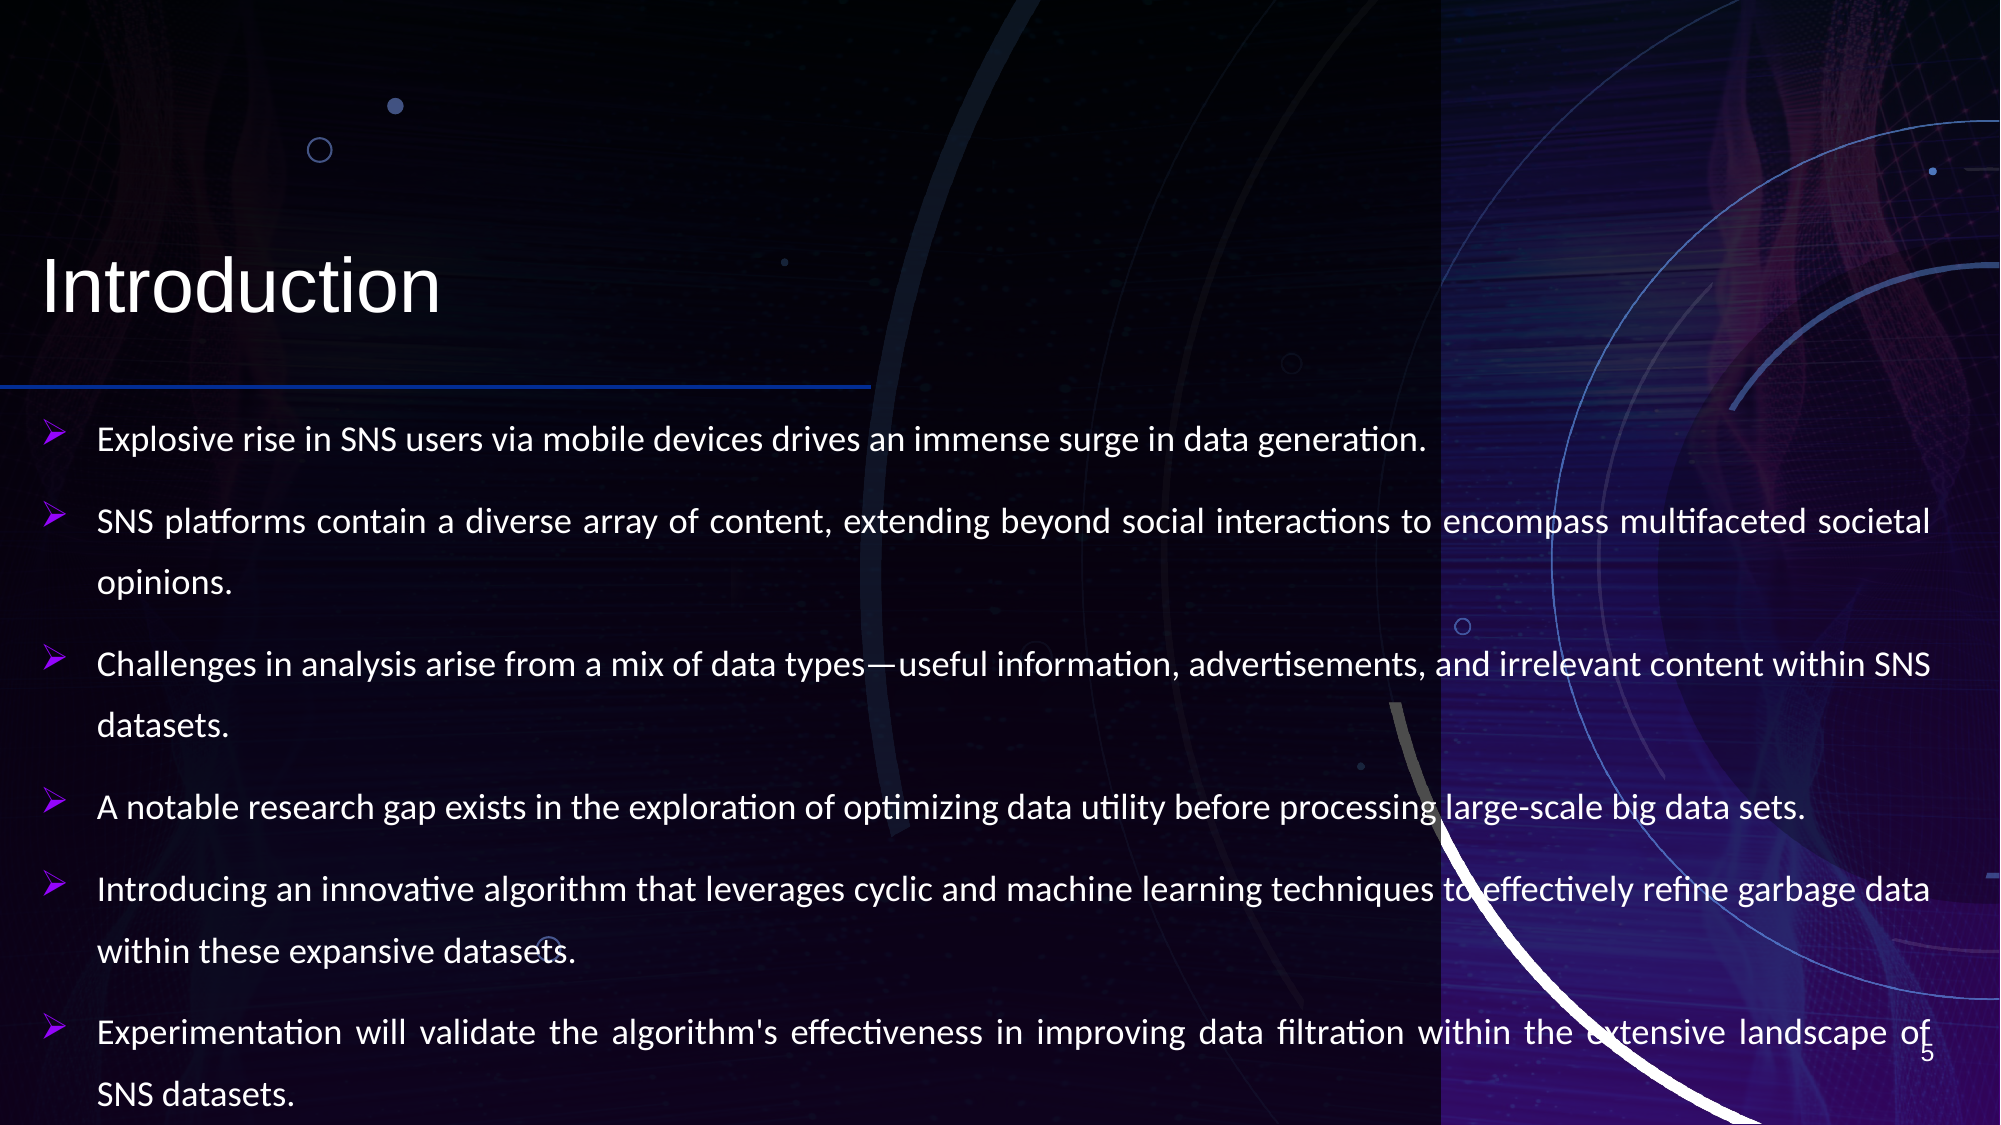

# Introduction
Explosive rise in SNS users via mobile devices drives an immense surge in data generation.
SNS platforms contain a diverse array of content, extending beyond social interactions to encompass multifaceted societal opinions.
Challenges in analysis arise from a mix of data types—useful information, advertisements, and irrelevant content within SNS datasets.
A notable research gap exists in the exploration of optimizing data utility before processing large-scale big data sets.
Introducing an innovative algorithm that leverages cyclic and machine learning techniques to effectively refine garbage data within these expansive datasets.
Experimentation will validate the algorithm's effectiveness in improving data filtration within the extensive landscape of SNS datasets.

5